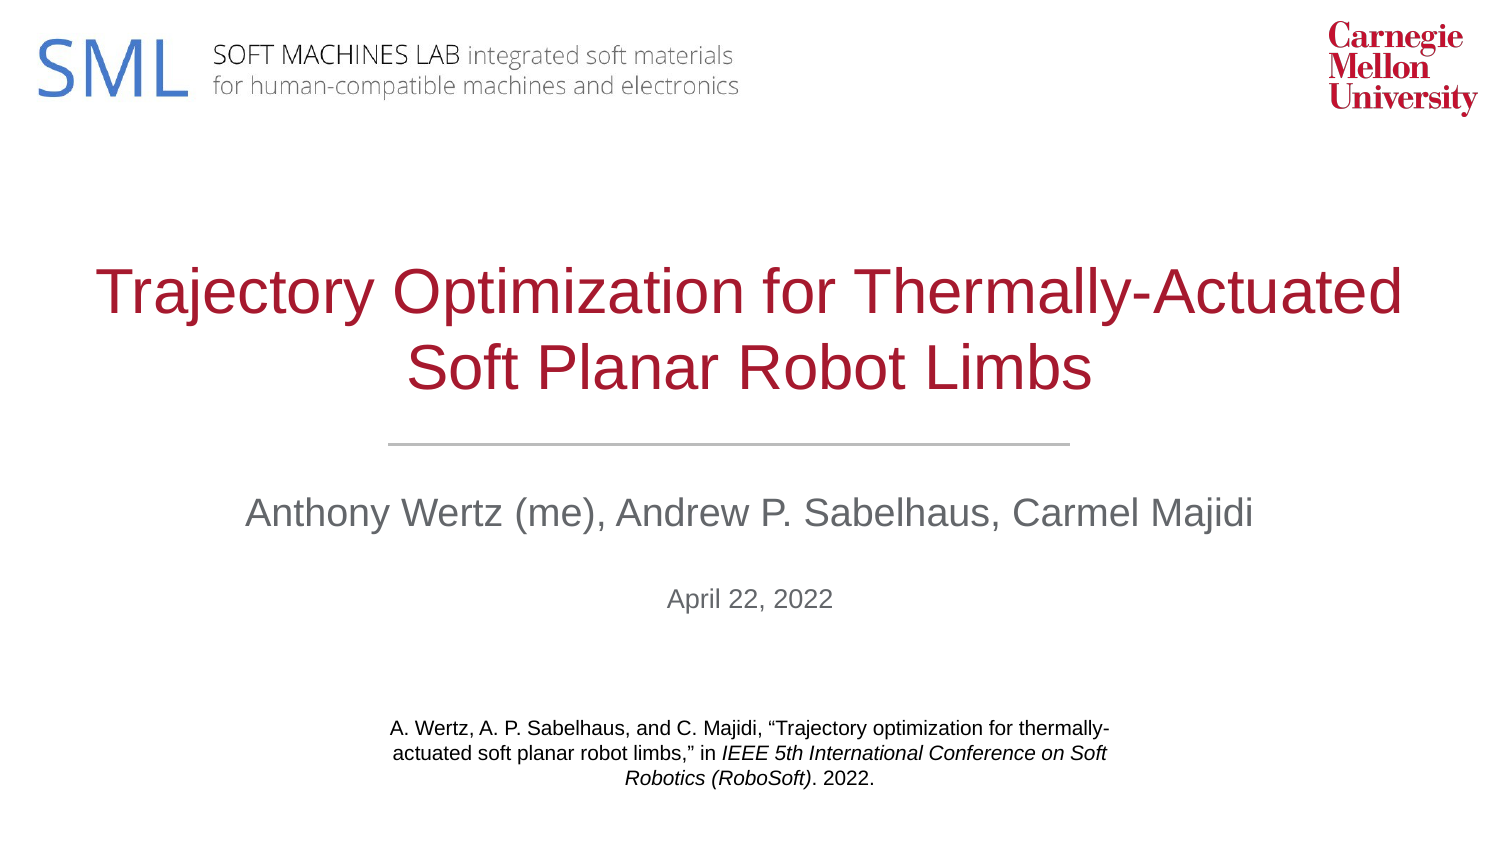

# Trajectory Optimization for Thermally-Actuated Soft Planar Robot Limbs
Anthony Wertz (me), Andrew P. Sabelhaus, Carmel Majidi
April 22, 2022
A. Wertz, A. P. Sabelhaus, and C. Majidi, “Trajectory optimization for thermally-actuated soft planar robot limbs,” in IEEE 5th International Conference on Soft Robotics (RoboSoft). 2022.